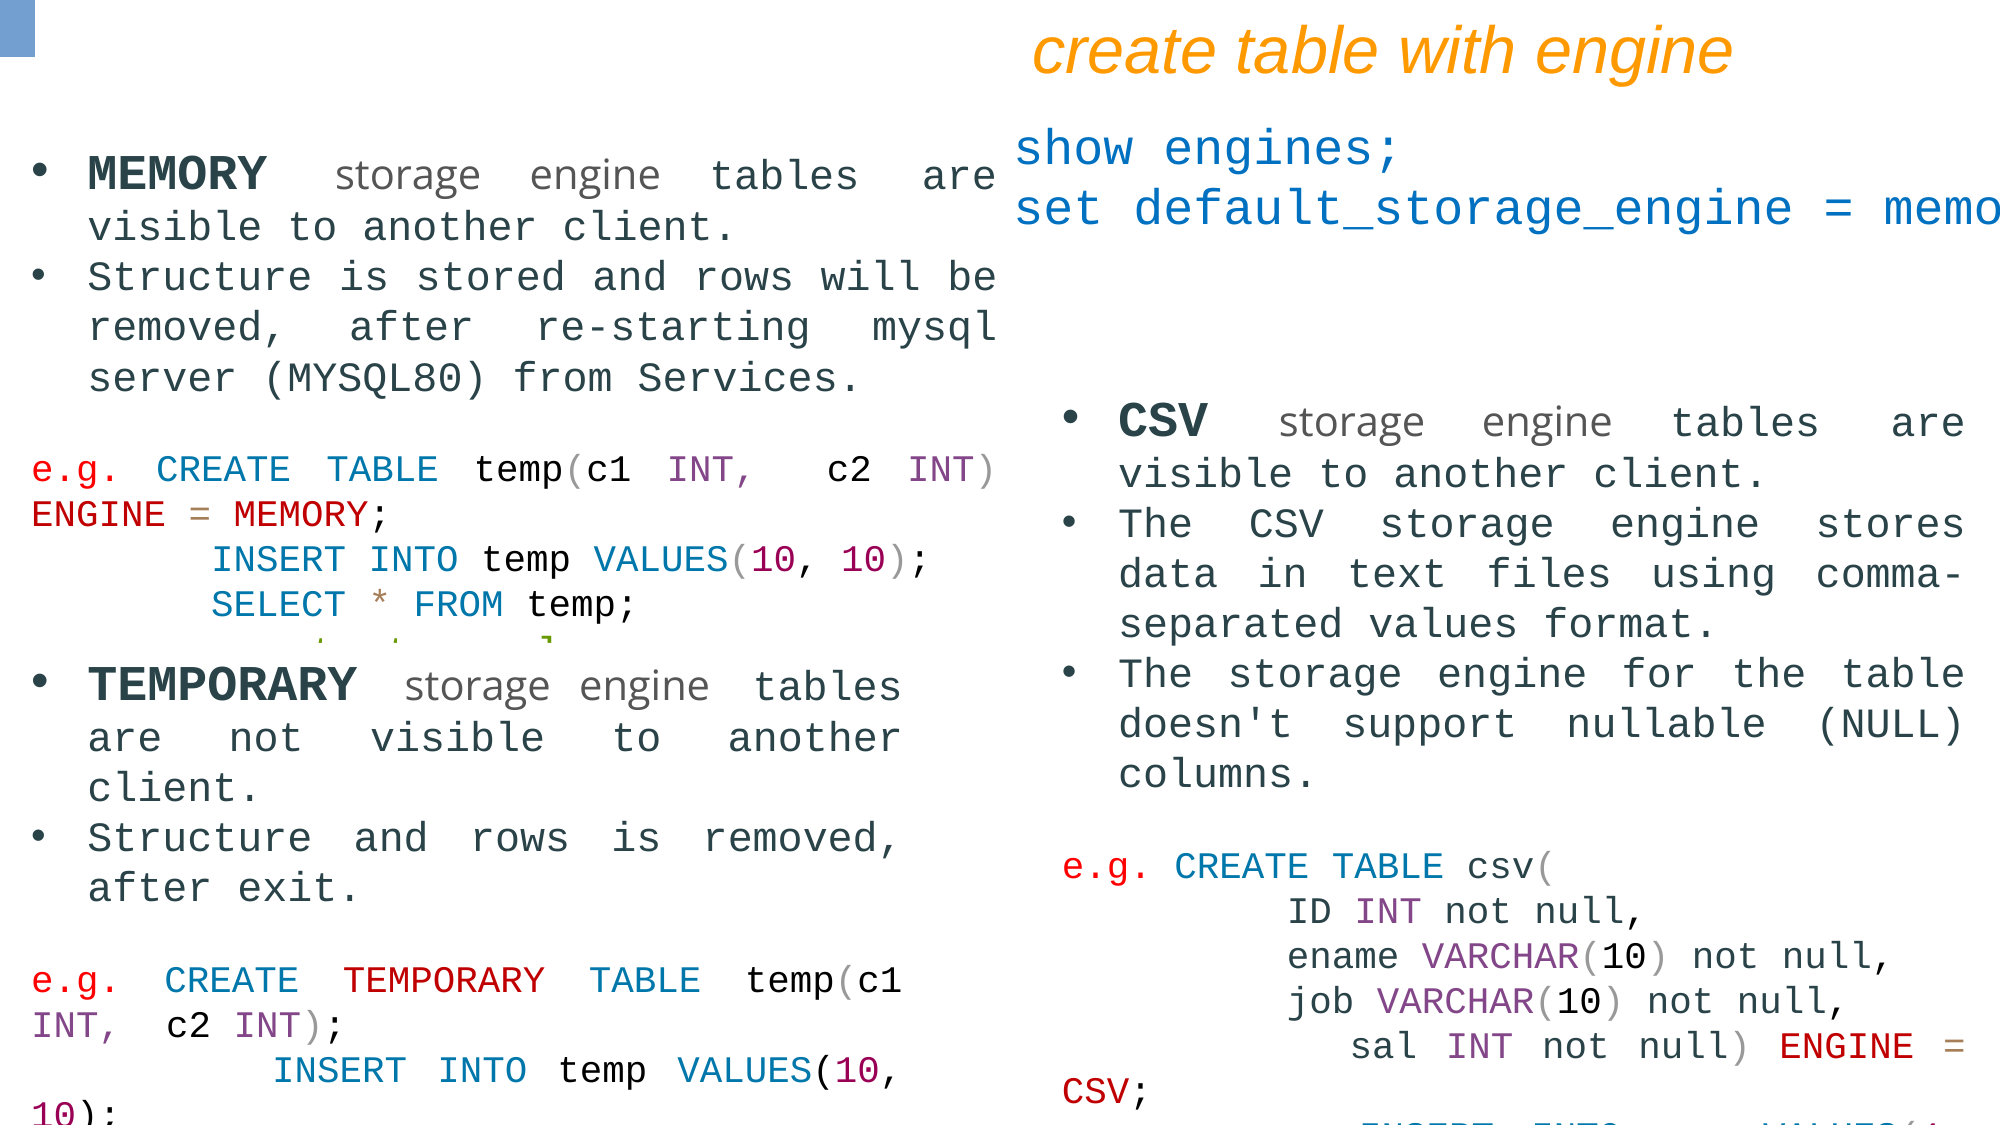

create table with engine
show engines;
set default_storage_engine = memory;
MEMORY storage engine tables are visible to another client.
Structure is stored and rows will be removed, after re-starting mysql server (MYSQL80) from Services.

e.g. CREATE TABLE temp(c1 INT,  c2 INT) ENGINE = MEMORY;
        INSERT INTO temp VALUES(10, 10);
        SELECT * FROM temp;
        re-start mysql server.
        SELECT * FROM temp;
CSV storage engine tables are visible to another client.
The CSV storage engine stores data in text files using comma-separated values format.
The storage engine for the table doesn't support nullable (NULL) columns.

e.g. CREATE TABLE csv(
          ID INT not null,
          ename VARCHAR(10) not null,
          job VARCHAR(10) not null,
          sal INT not null) ENGINE = CSV;
        INSERT INTO csv VALUES(1, 'saleel', 'manager', 3400);
        SELECT * FROM csv;
TEMPORARY storage engine tables are not visible to another client.
Structure and rows is removed, after exit.

e.g. CREATE TEMPORARY TABLE temp(c1 INT,  c2 INT);
        INSERT INTO temp VALUES(10, 10);
        SELECT * FROM temp;
 EXIT